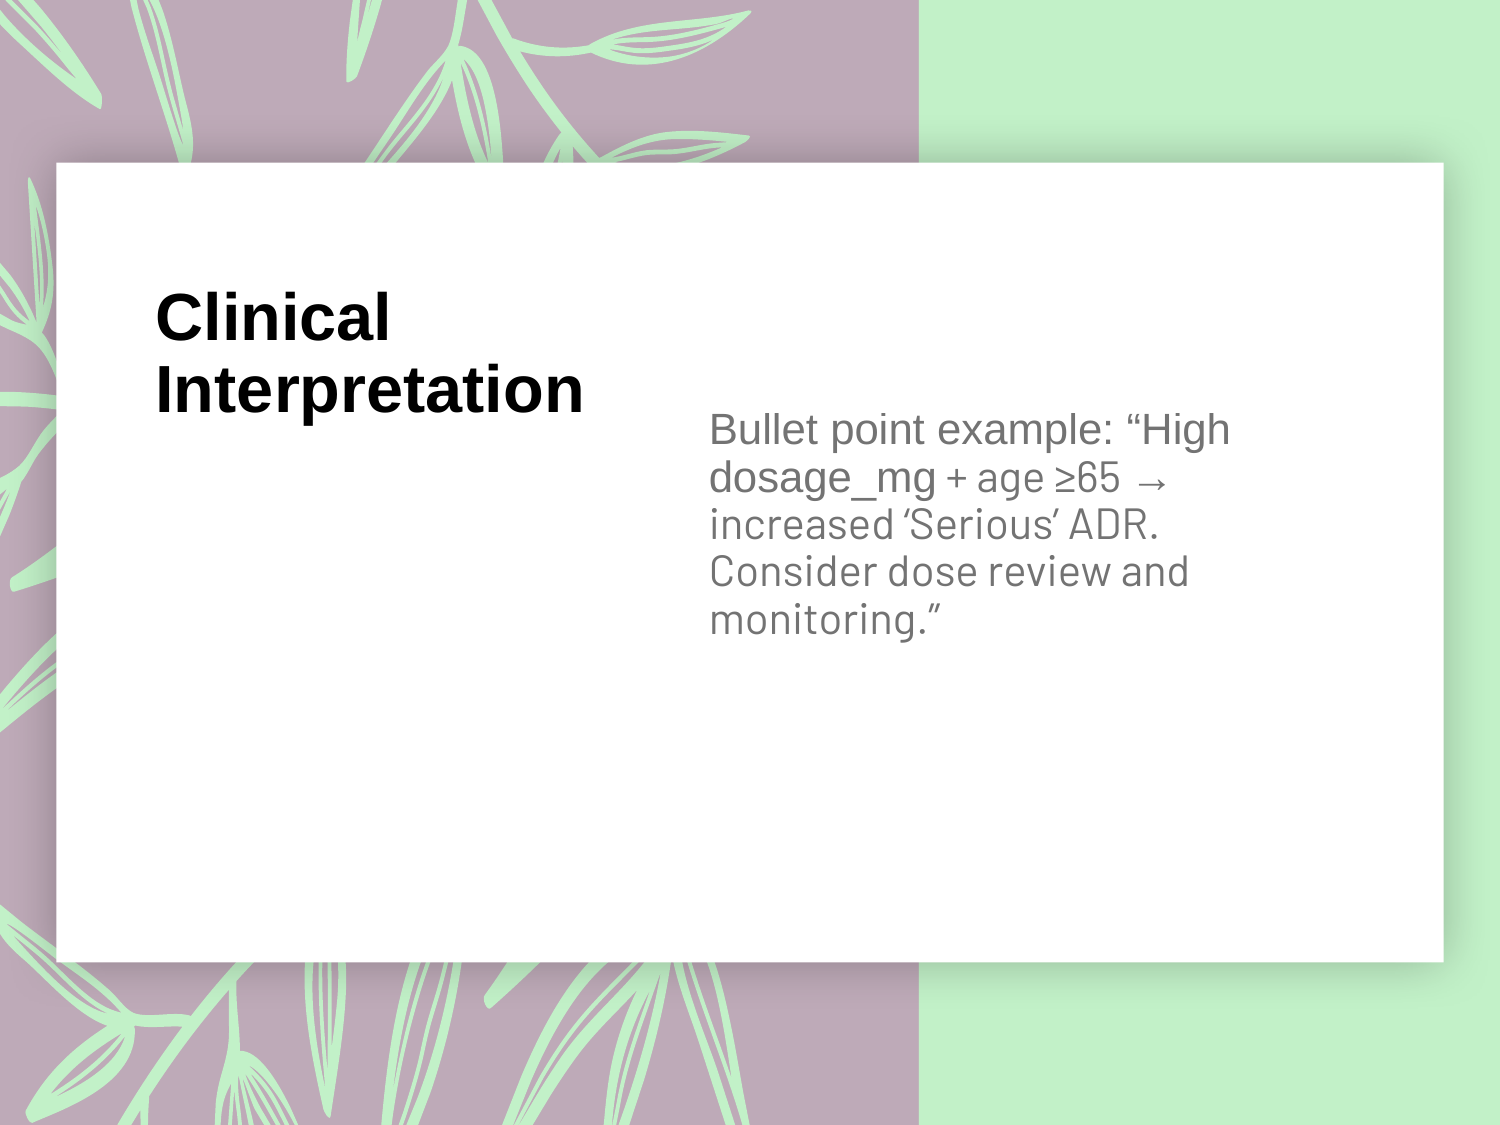

# Clinical Interpretation

Bullet point example: “High dosage_mg + age ≥65 → increased ‘Serious’ ADR. Consider dose review and monitoring.”